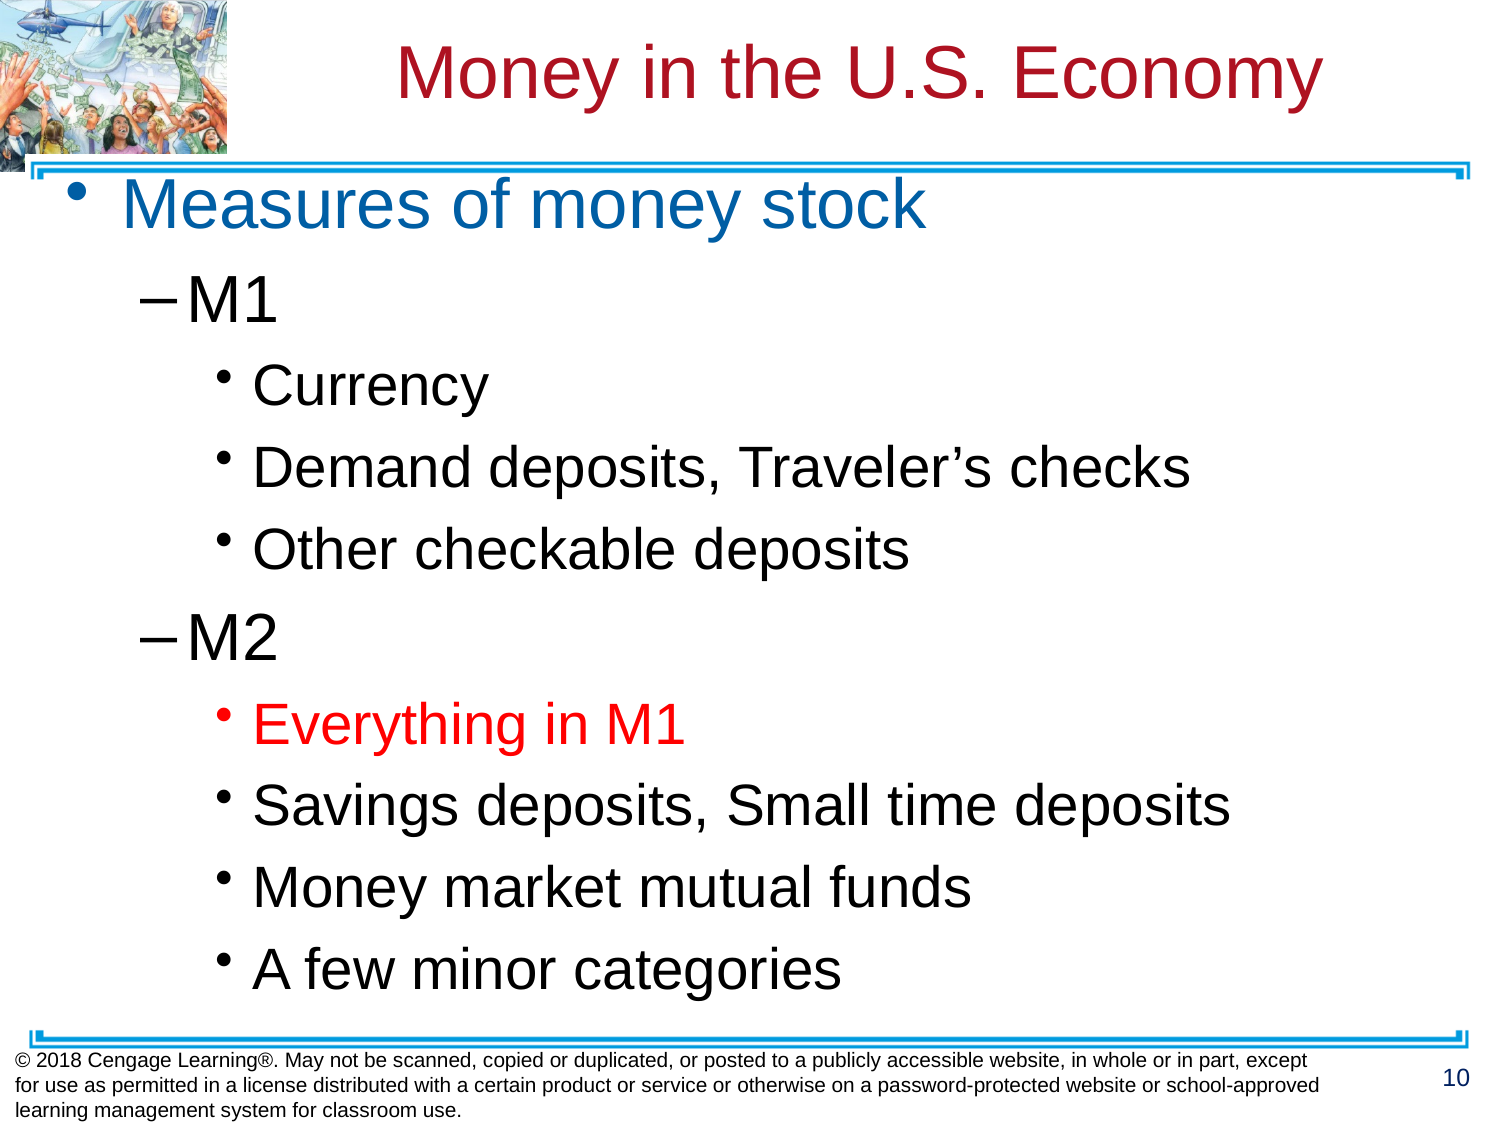

# Money in the U.S. Economy
Measures of money stock
M1
Currency
Demand deposits, Traveler’s checks
Other checkable deposits
M2
Everything in M1
Savings deposits, Small time deposits
Money market mutual funds
A few minor categories
© 2018 Cengage Learning®. May not be scanned, copied or duplicated, or posted to a publicly accessible website, in whole or in part, except for use as permitted in a license distributed with a certain product or service or otherwise on a password-protected website or school-approved learning management system for classroom use.
10